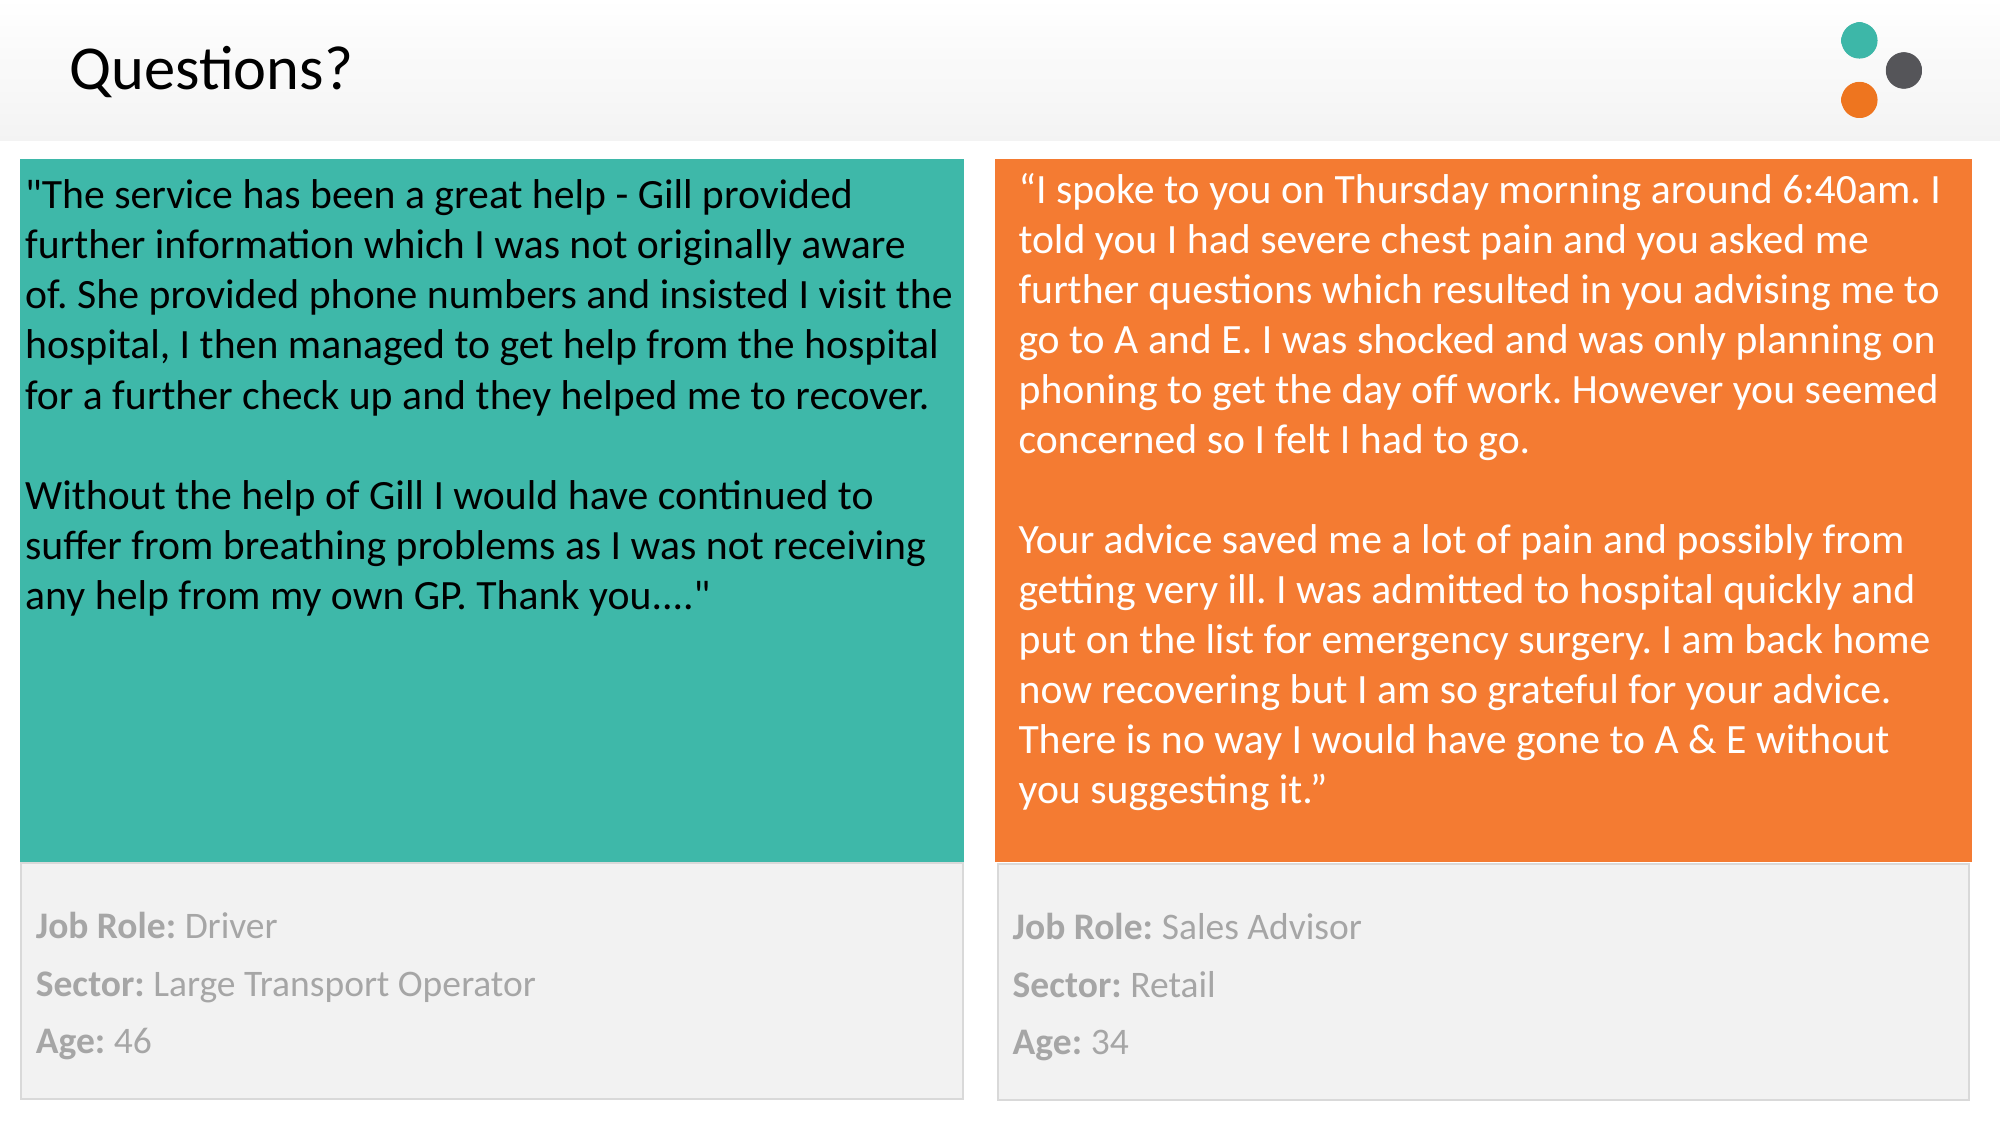

# Questions?
“I spoke to you on Thursday morning around 6:40am. I told you I had severe chest pain and you asked me further questions which resulted in you advising me to go to A and E. I was shocked and was only planning on phoning to get the day off work. However you seemed concerned so I felt I had to go.

Your advice saved me a lot of pain and possibly from getting very ill. I was admitted to hospital quickly and put on the list for emergency surgery. I am back home now recovering but I am so grateful for your advice. There is no way I would have gone to A & E without you suggesting it.”

Job Role: Sales Advisor
Sector: Retail
Age: 34
"The service has been a great help - Gill provided further information which I was not originally aware of. She provided phone numbers and insisted I visit the hospital, I then managed to get help from the hospital for a further check up and they helped me to recover.

Without the help of Gill I would have continued to suffer from breathing problems as I was not receiving any help from my own GP. Thank you...."

Job Role: Driver
Sector: Large Transport Operator
Age: 46